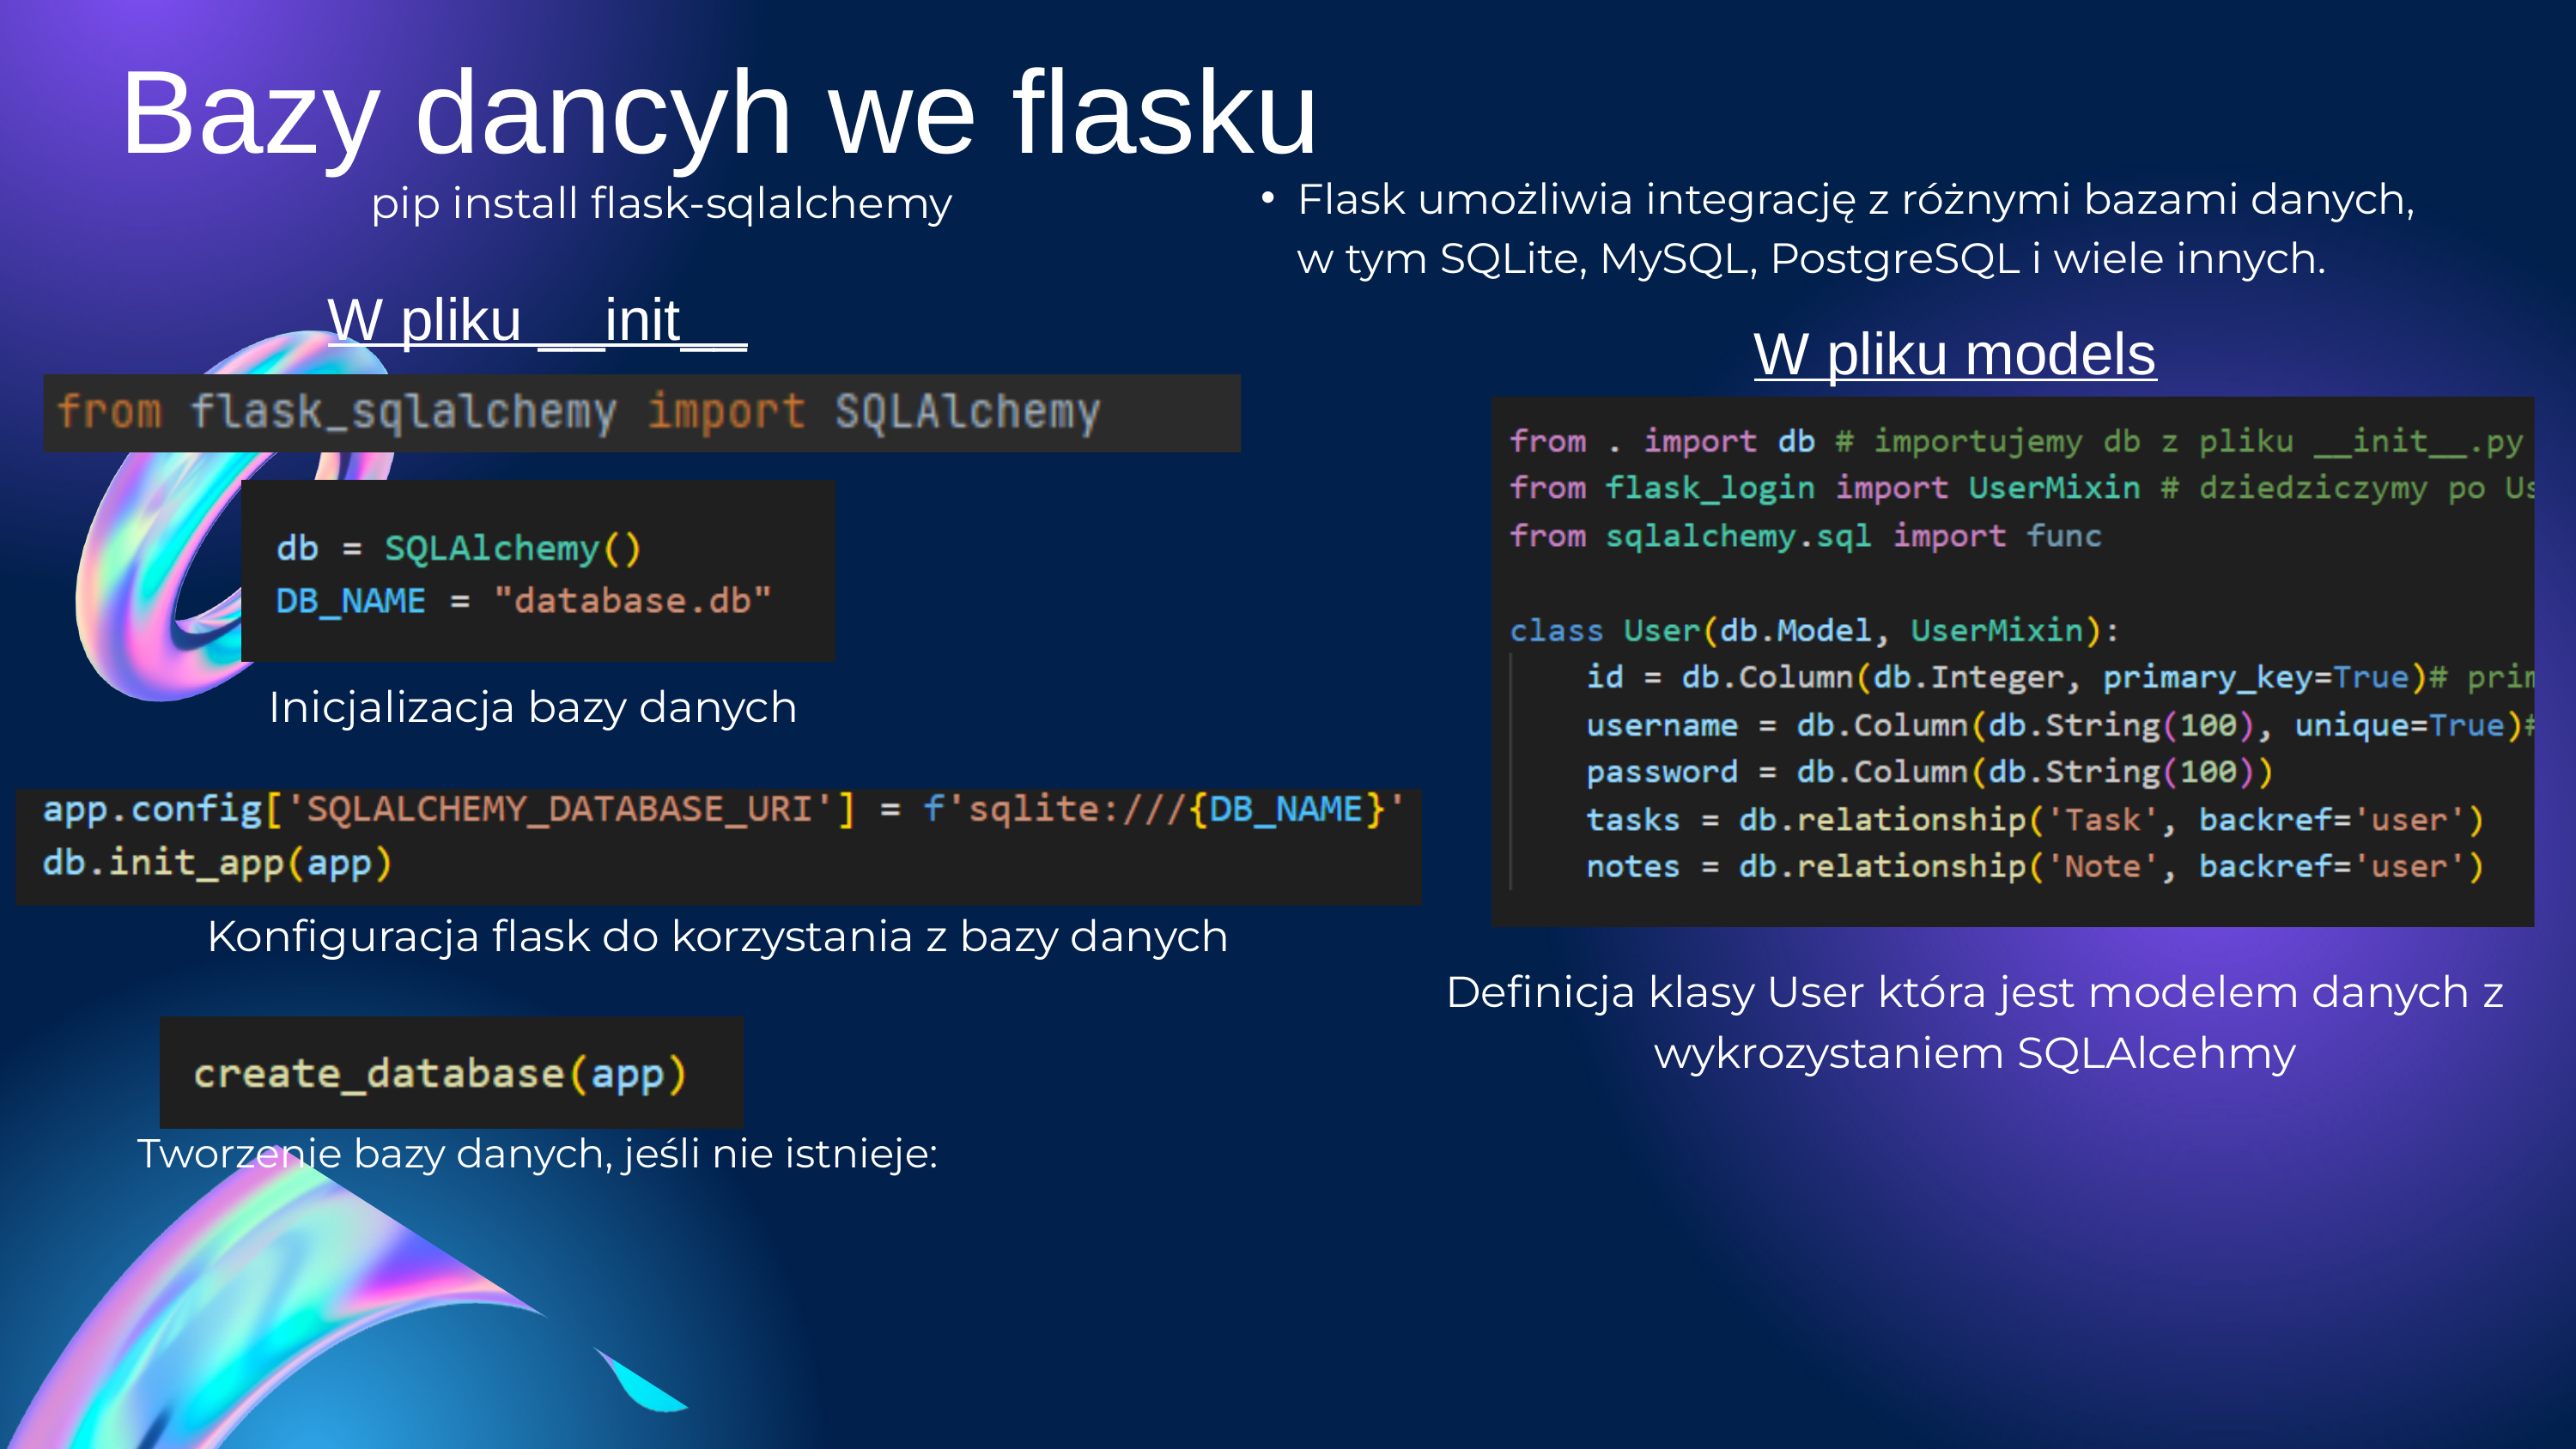

Bazy dancyh we flasku
Flask umożliwia integrację z różnymi bazami danych, w tym SQLite, MySQL, PostgreSQL i wiele innych.

pip install flask-sqlalchemy

W pliku __init__
W pliku models

Inicjalizacja bazy danych

Konfiguracja flask do korzystania z bazy danych
Definicja klasy User która jest modelem danych z wykrozystaniem SQLAlcehmy

Tworzenie bazy danych, jeśli nie istnieje: